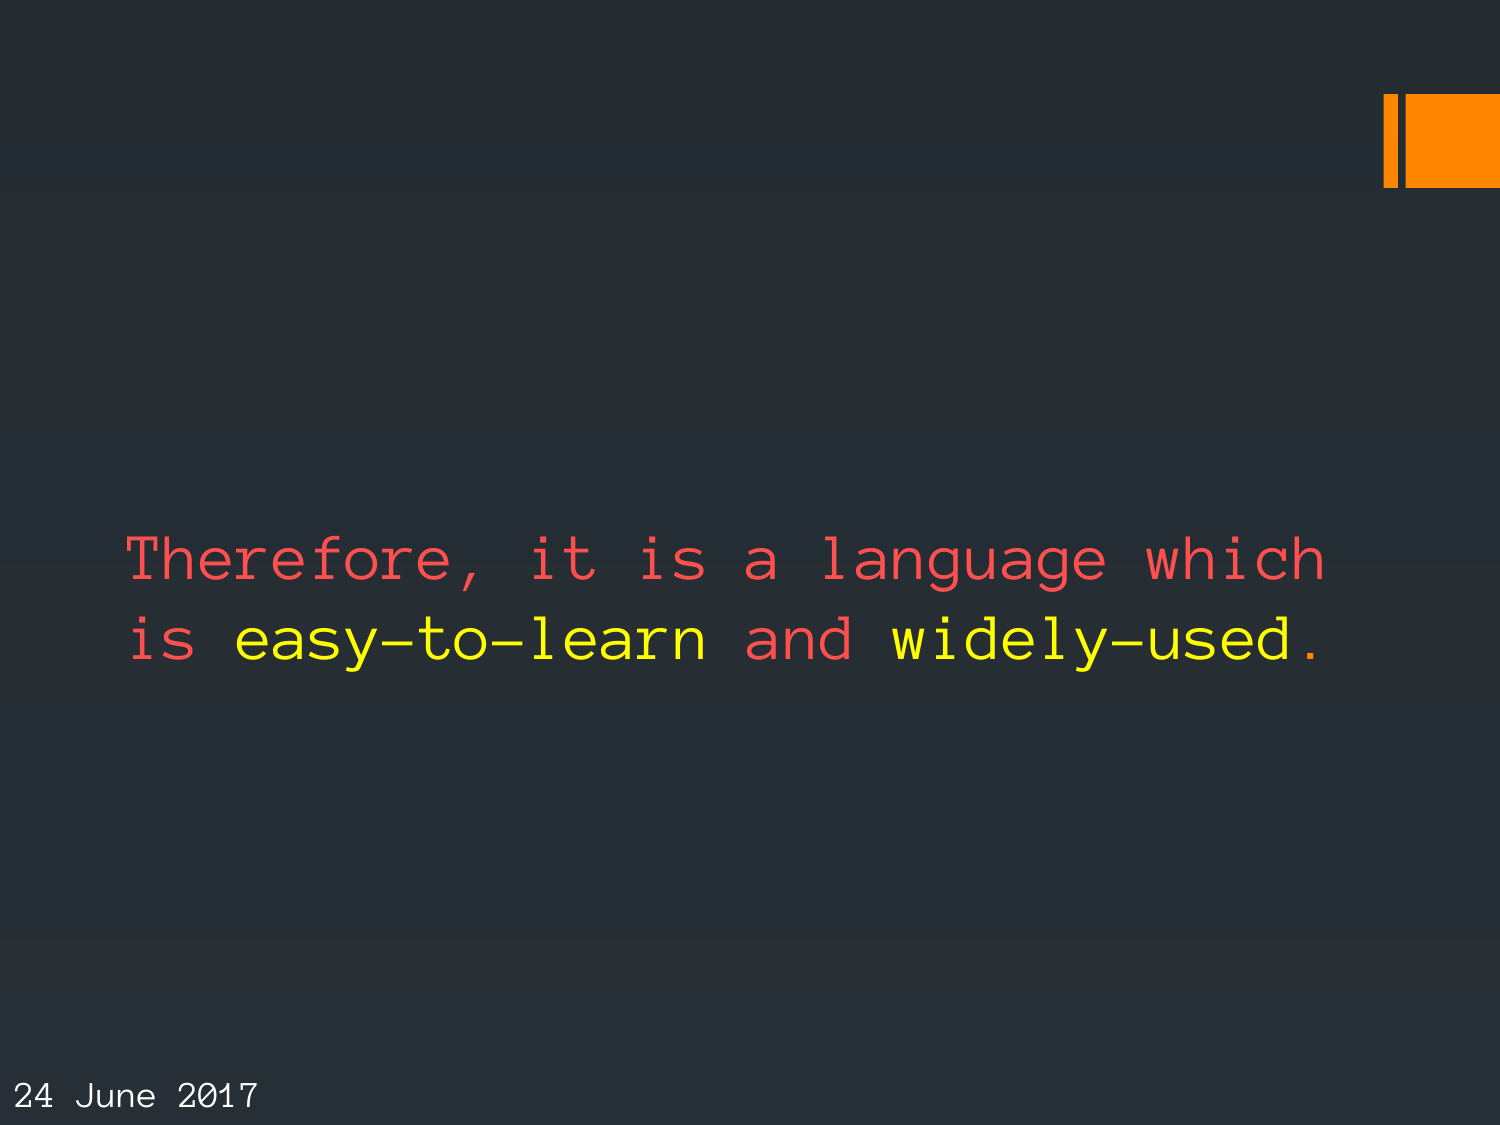

# Therefore, it is a language which is easy-to-learn and widely-used.